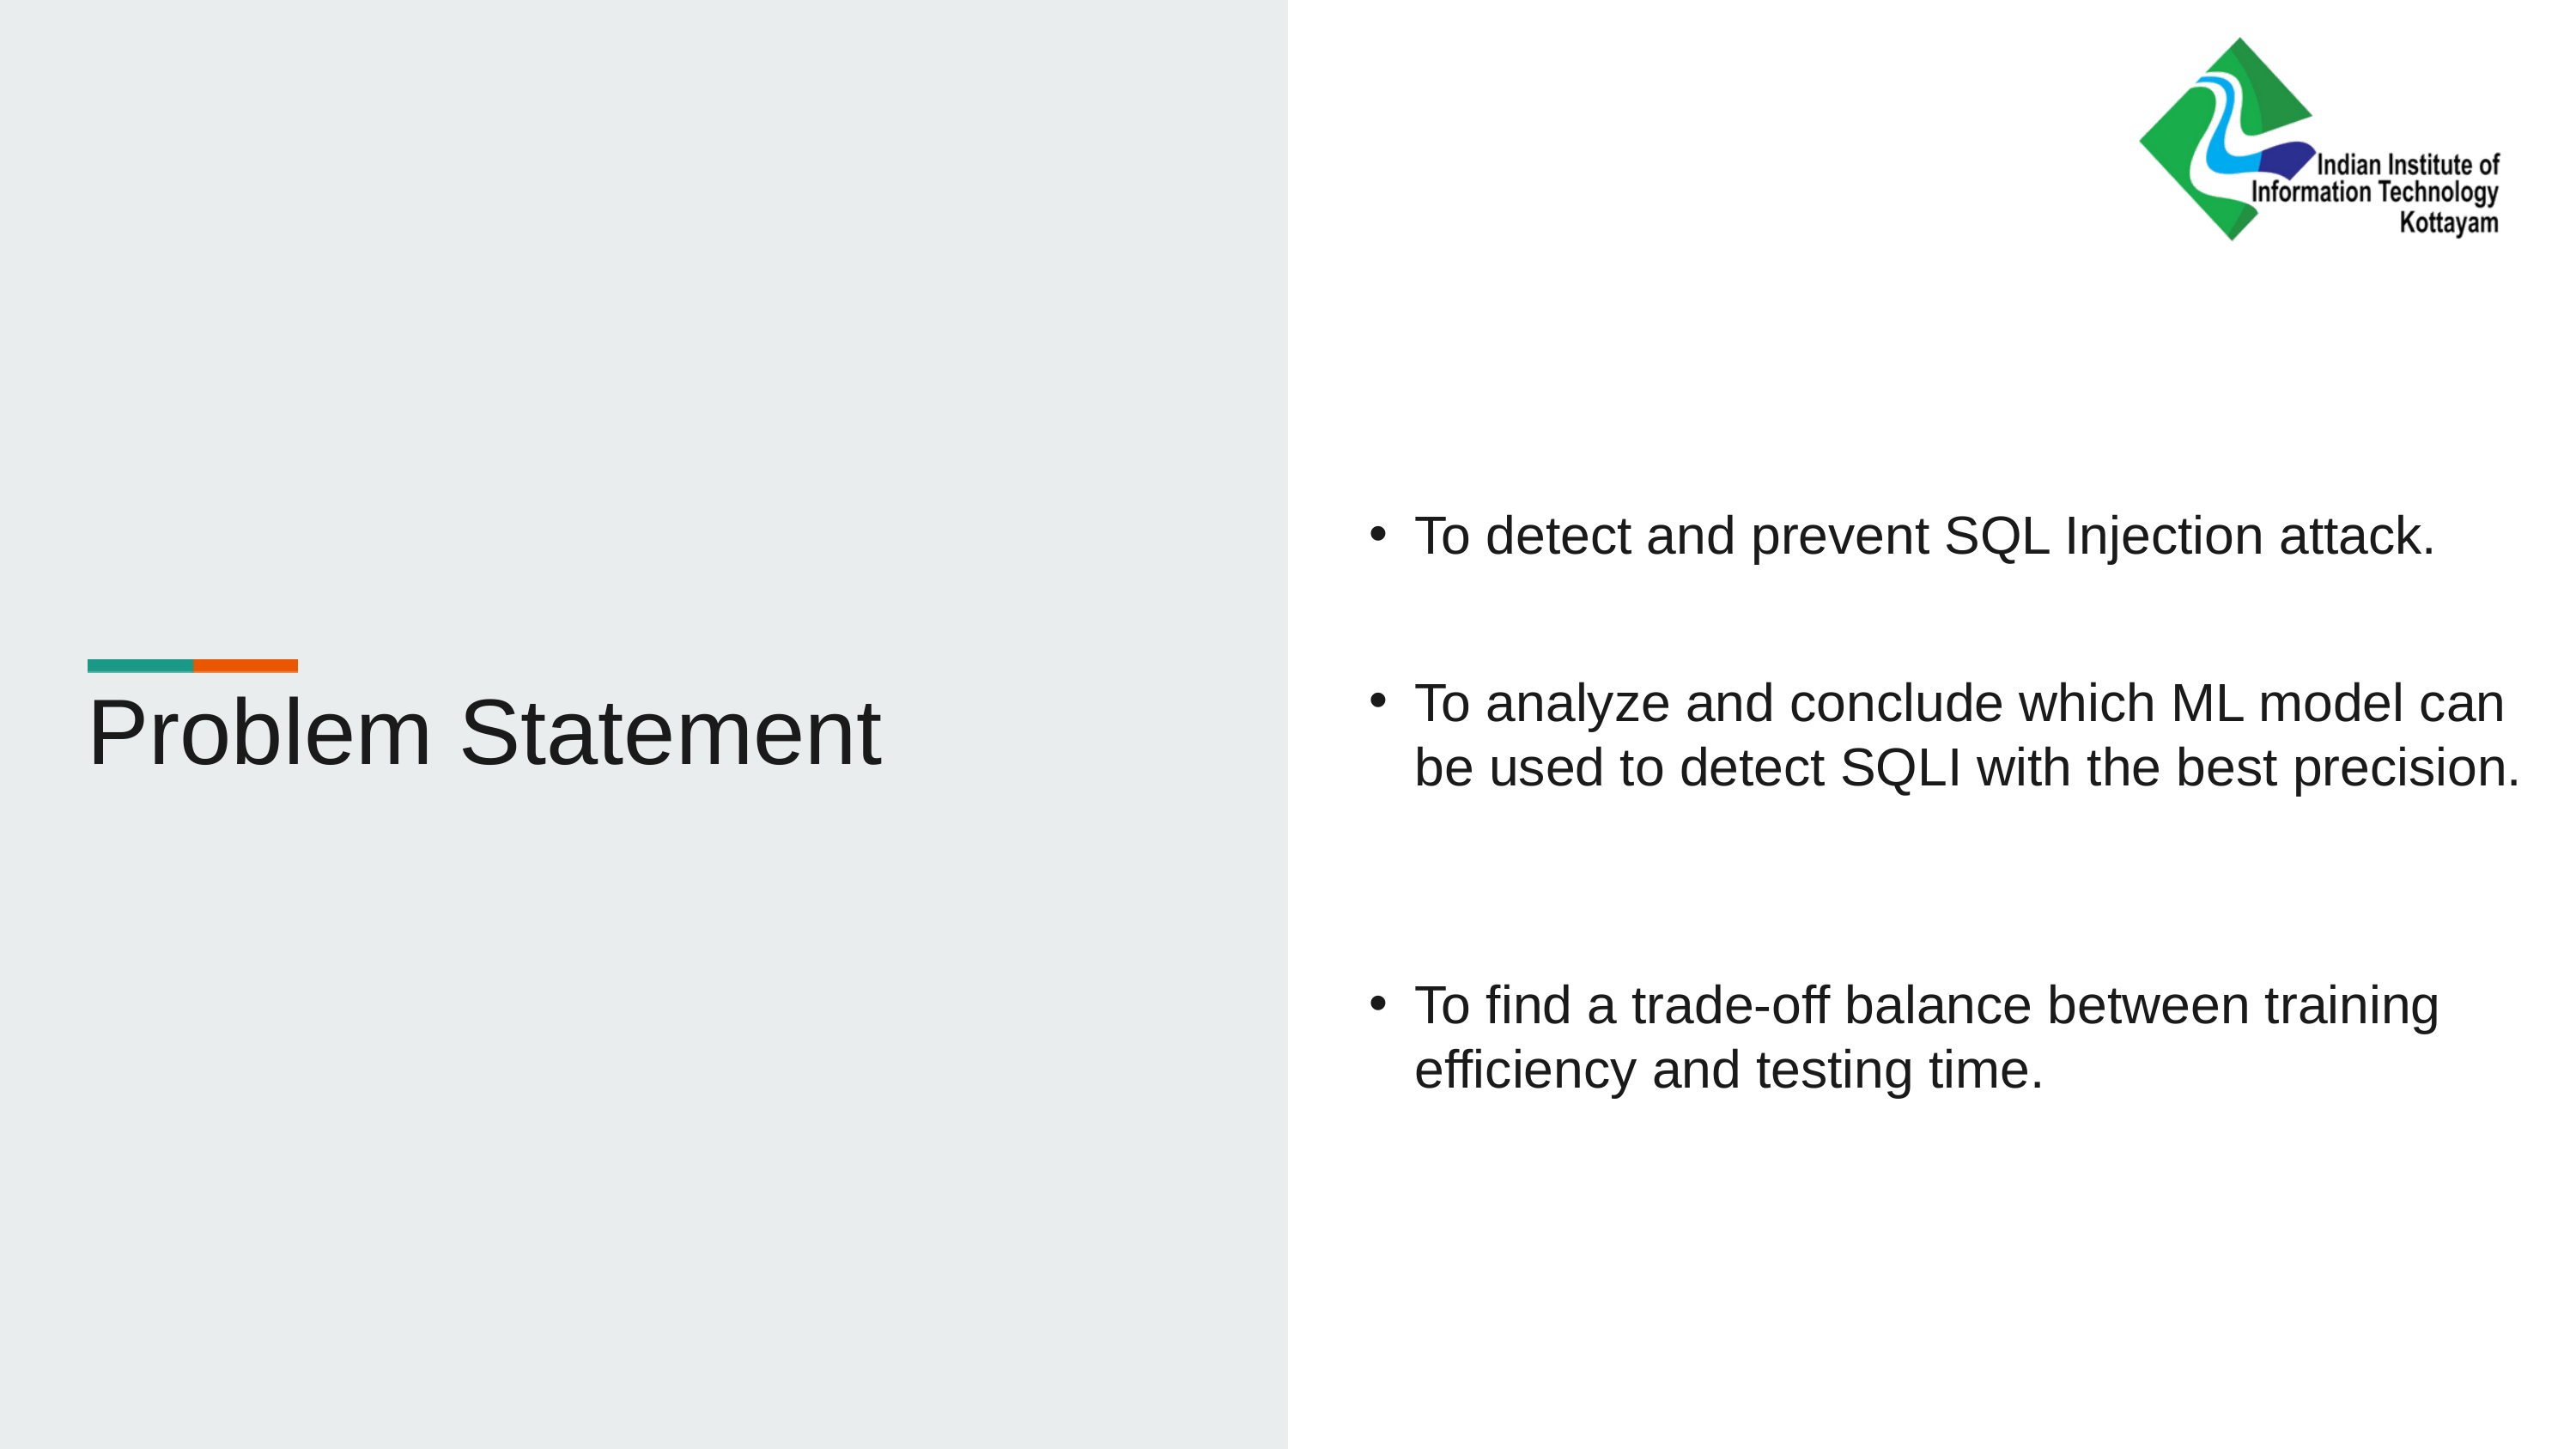

To detect and prevent SQL Injection attack.

Problem Statement

To analyze and conclude which ML model can be used to detect SQLI with the best precision.

To find a trade-off balance between training efficiency and testing time.